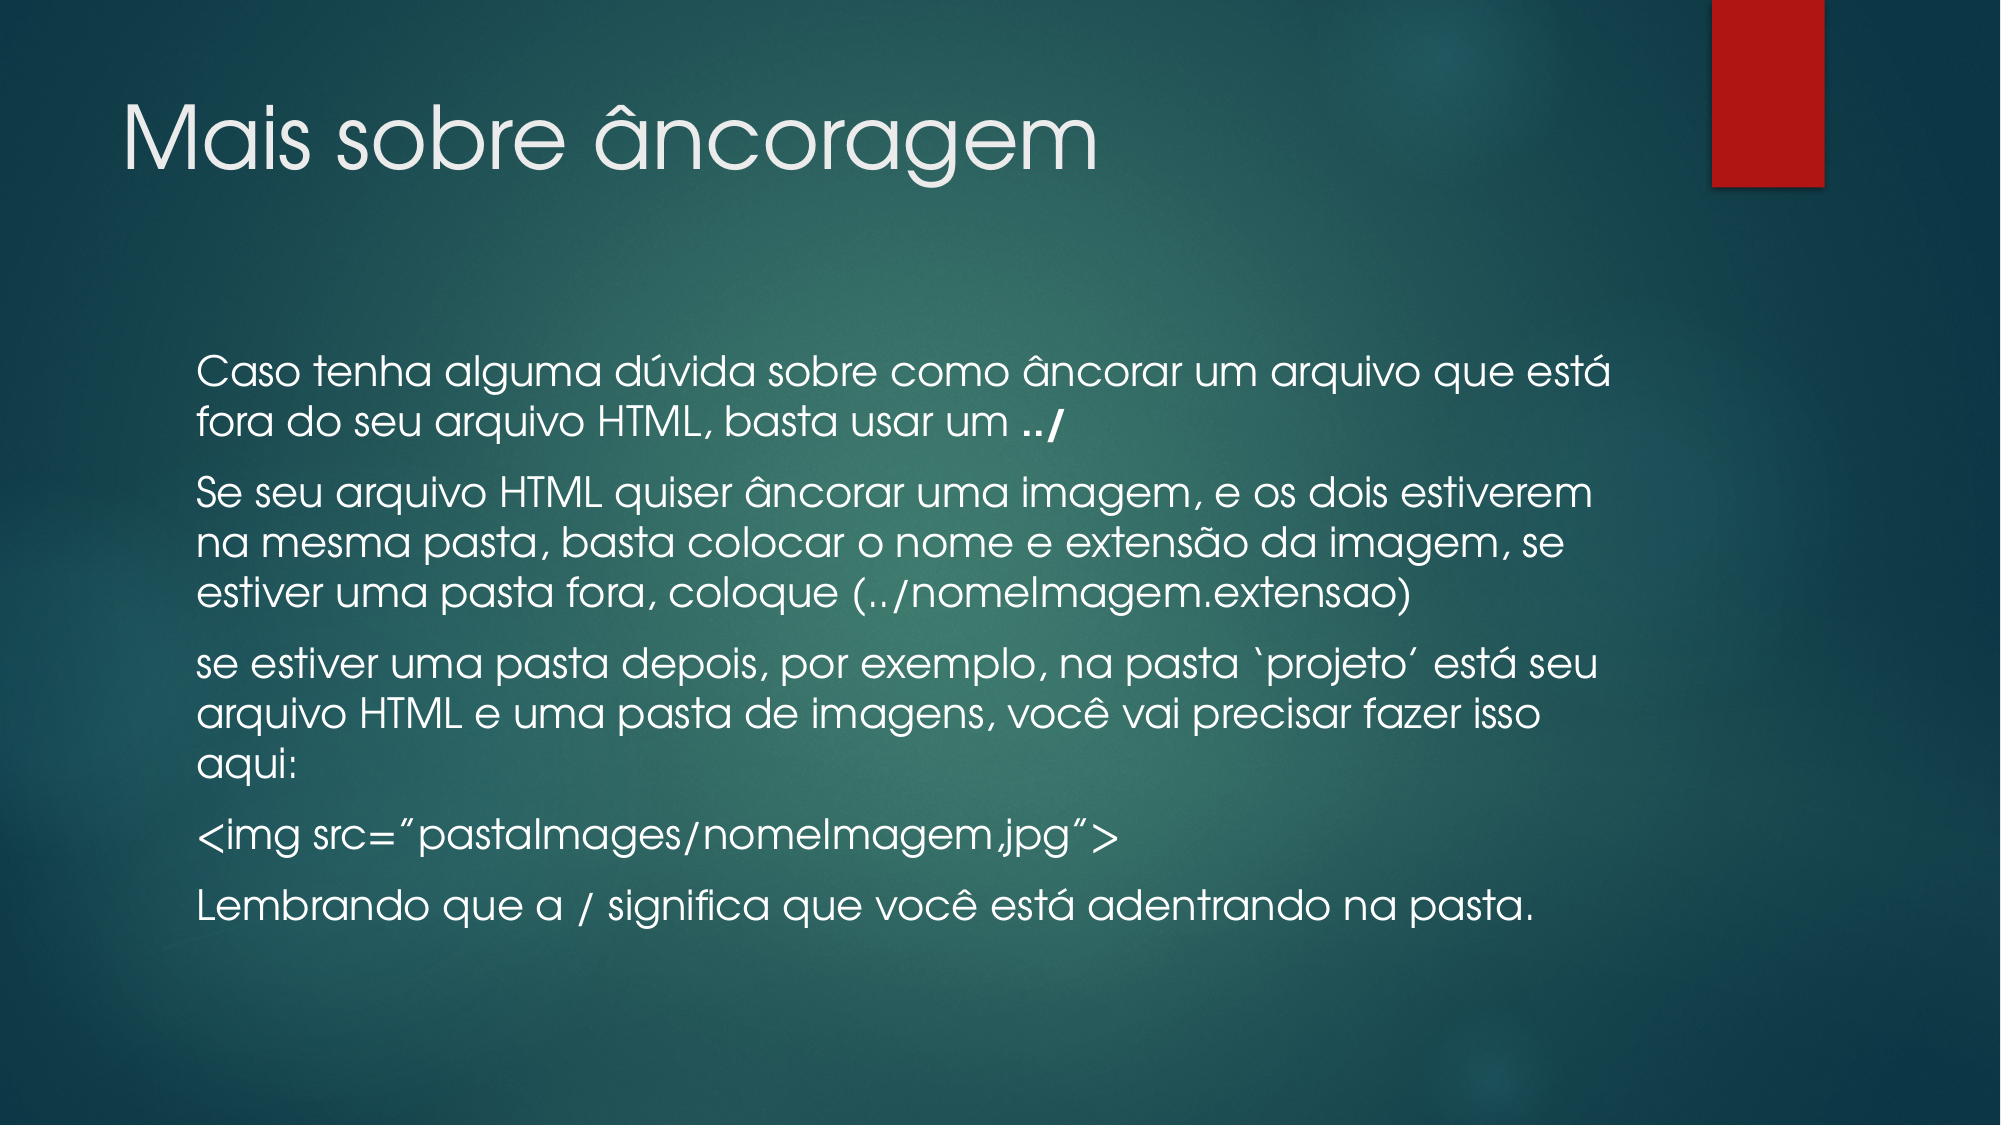

# Mais sobre âncoragem
Caso tenha alguma dúvida sobre como âncorar um arquivo que está fora do seu arquivo HTML, basta usar um ../
Se seu arquivo HTML quiser âncorar uma imagem, e os dois estiverem na mesma pasta, basta colocar o nome e extensão da imagem, se estiver uma pasta fora, coloque (../nomeImagem.extensao)
se estiver uma pasta depois, por exemplo, na pasta ‘projeto’ está seu arquivo HTML e uma pasta de imagens, você vai precisar fazer isso aqui:
<img src=”pastaImages/nomeImagem,jpg”>
Lembrando que a / significa que você está adentrando na pasta.